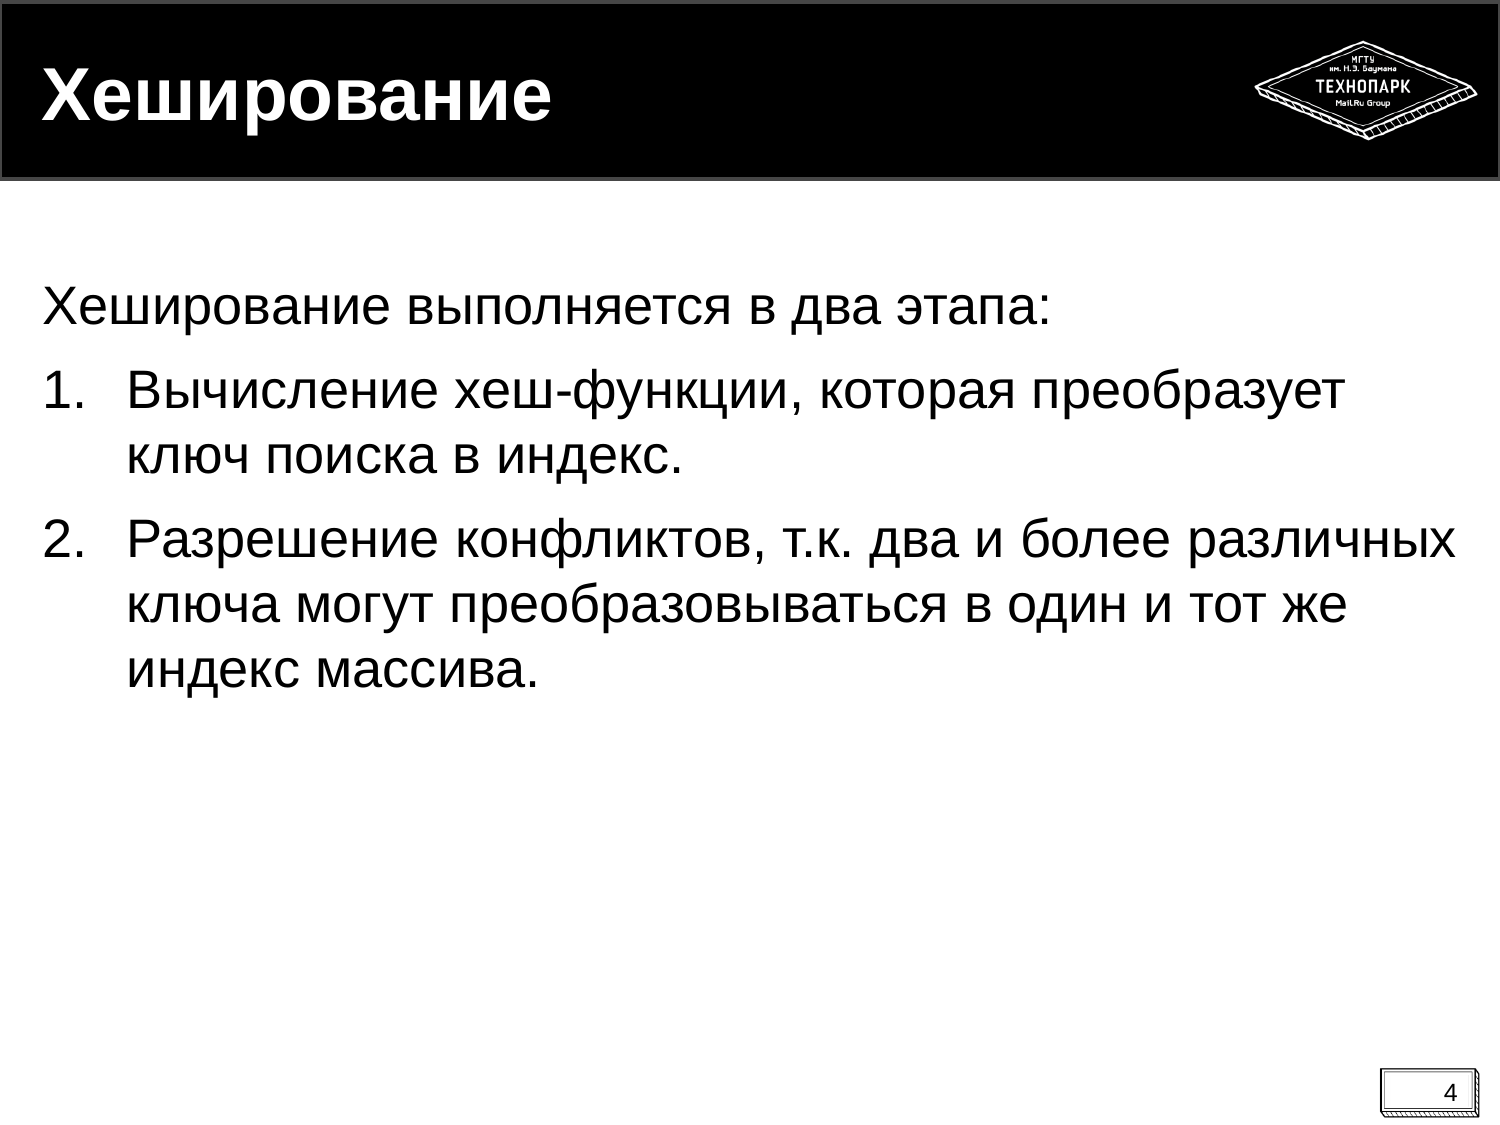

# Хеширование
Хеширование выполняется в два этапа:
Вычисление хеш-функции, которая преобразует ключ поиска в индекс.
Разрешение конфликтов, т.к. два и более различных ключа могут преобразовываться в один и тот же индекс массива.
4